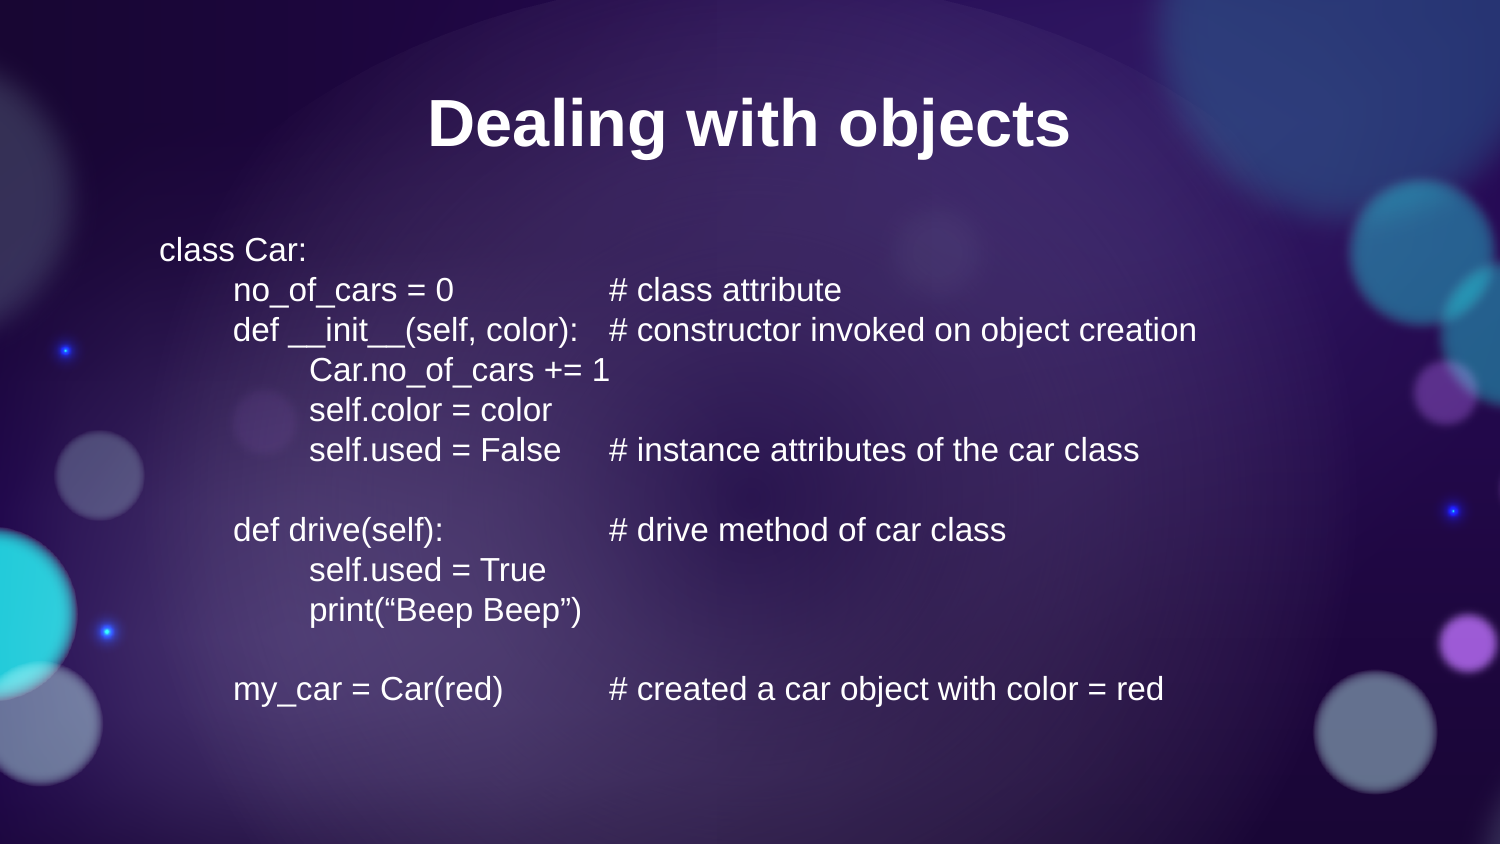

# Dealing with objects
class Car:
        no_of_cars = 0		# class attribute
        def __init__(self, color):	# constructor invoked on object creation
	Car.no_of_cars += 1
	self.color = color
	self.used = False	# instance attributes of the car class
        def drive(self):		# drive method of car class
	self.used = True
	print(“Beep Beep”)

        my_car = Car(red)	# created a car object with color = red